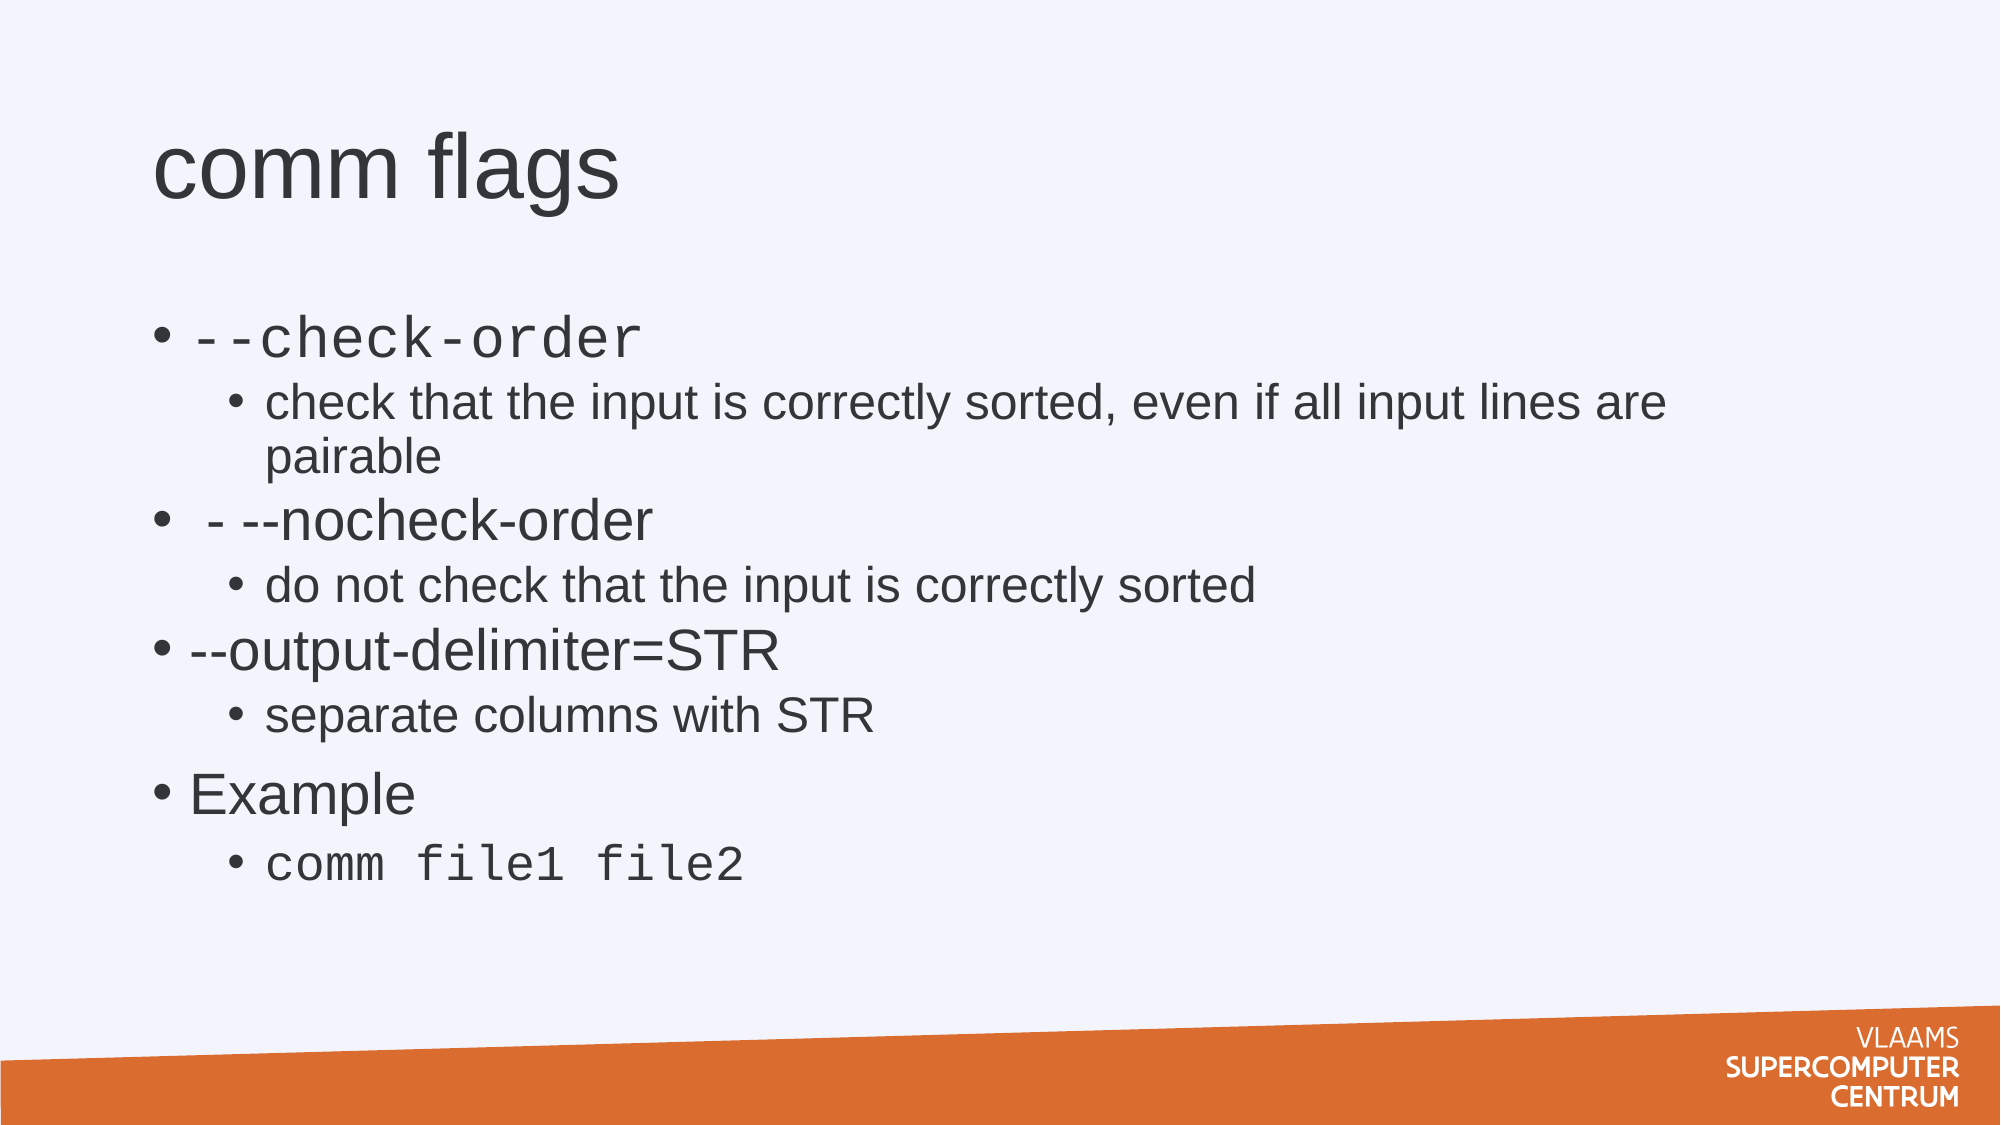

# comm flags
--check-order
check that the input is correctly sorted, even if all input lines are pairable
 - --nocheck-order
do not check that the input is correctly sorted
--output-delimiter=STR
separate columns with STR
Example
comm file1 file2